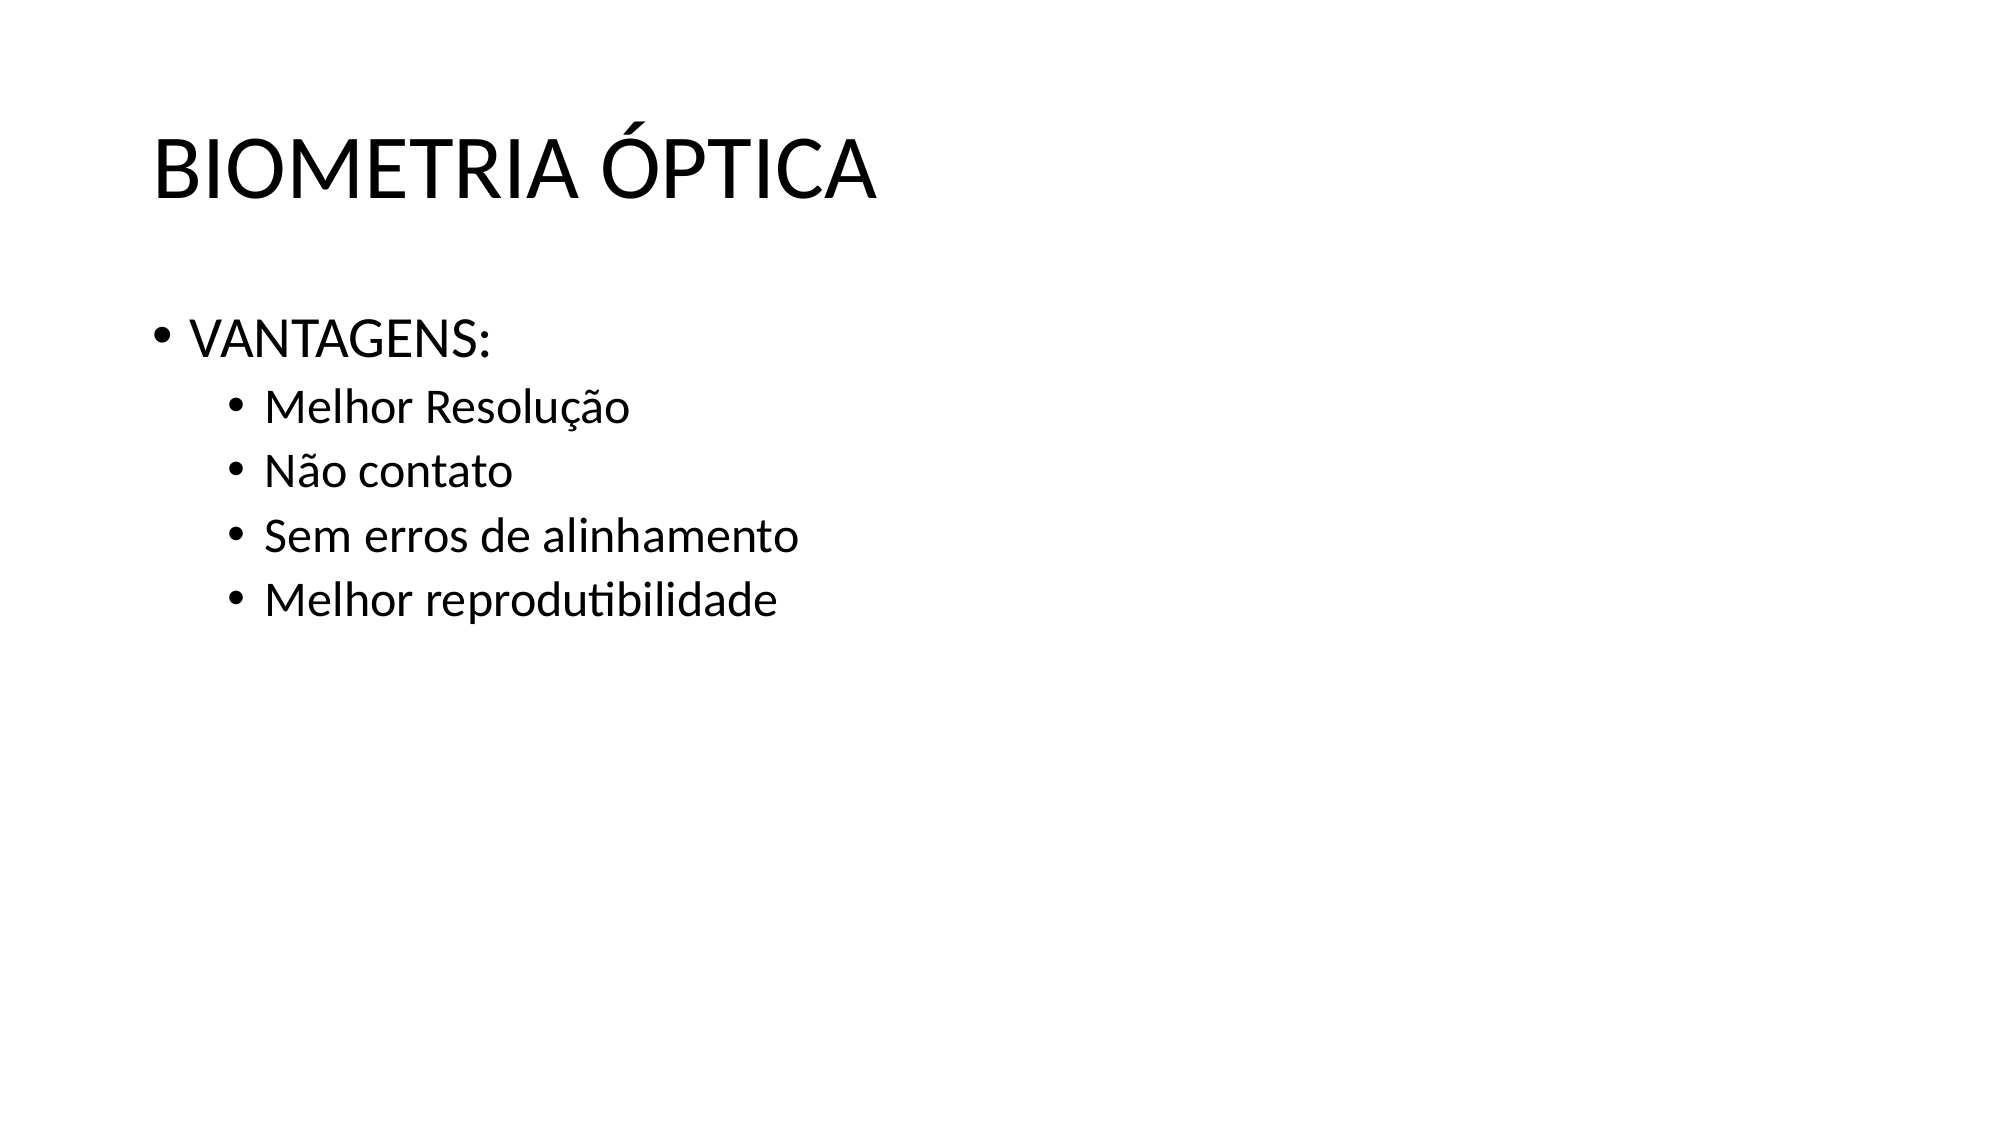

# BIOMETRIA ÓPTICA
VANTAGENS:
Melhor Resolução
Não contato
Sem erros de alinhamento
Melhor reprodutibilidade